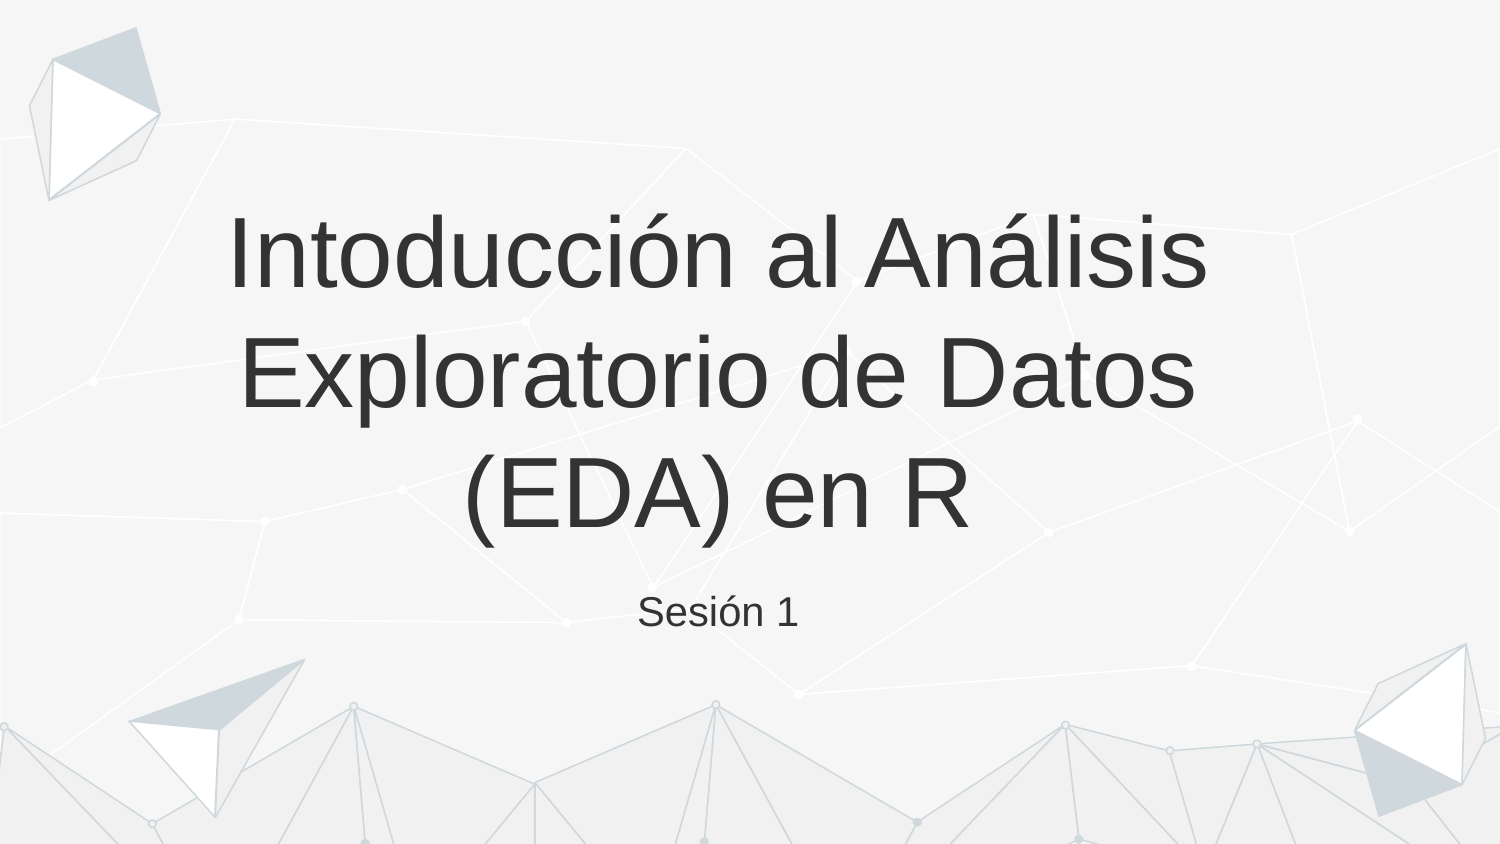

# Intoducción al Análisis Exploratorio de Datos (EDA) en R
Sesión 1